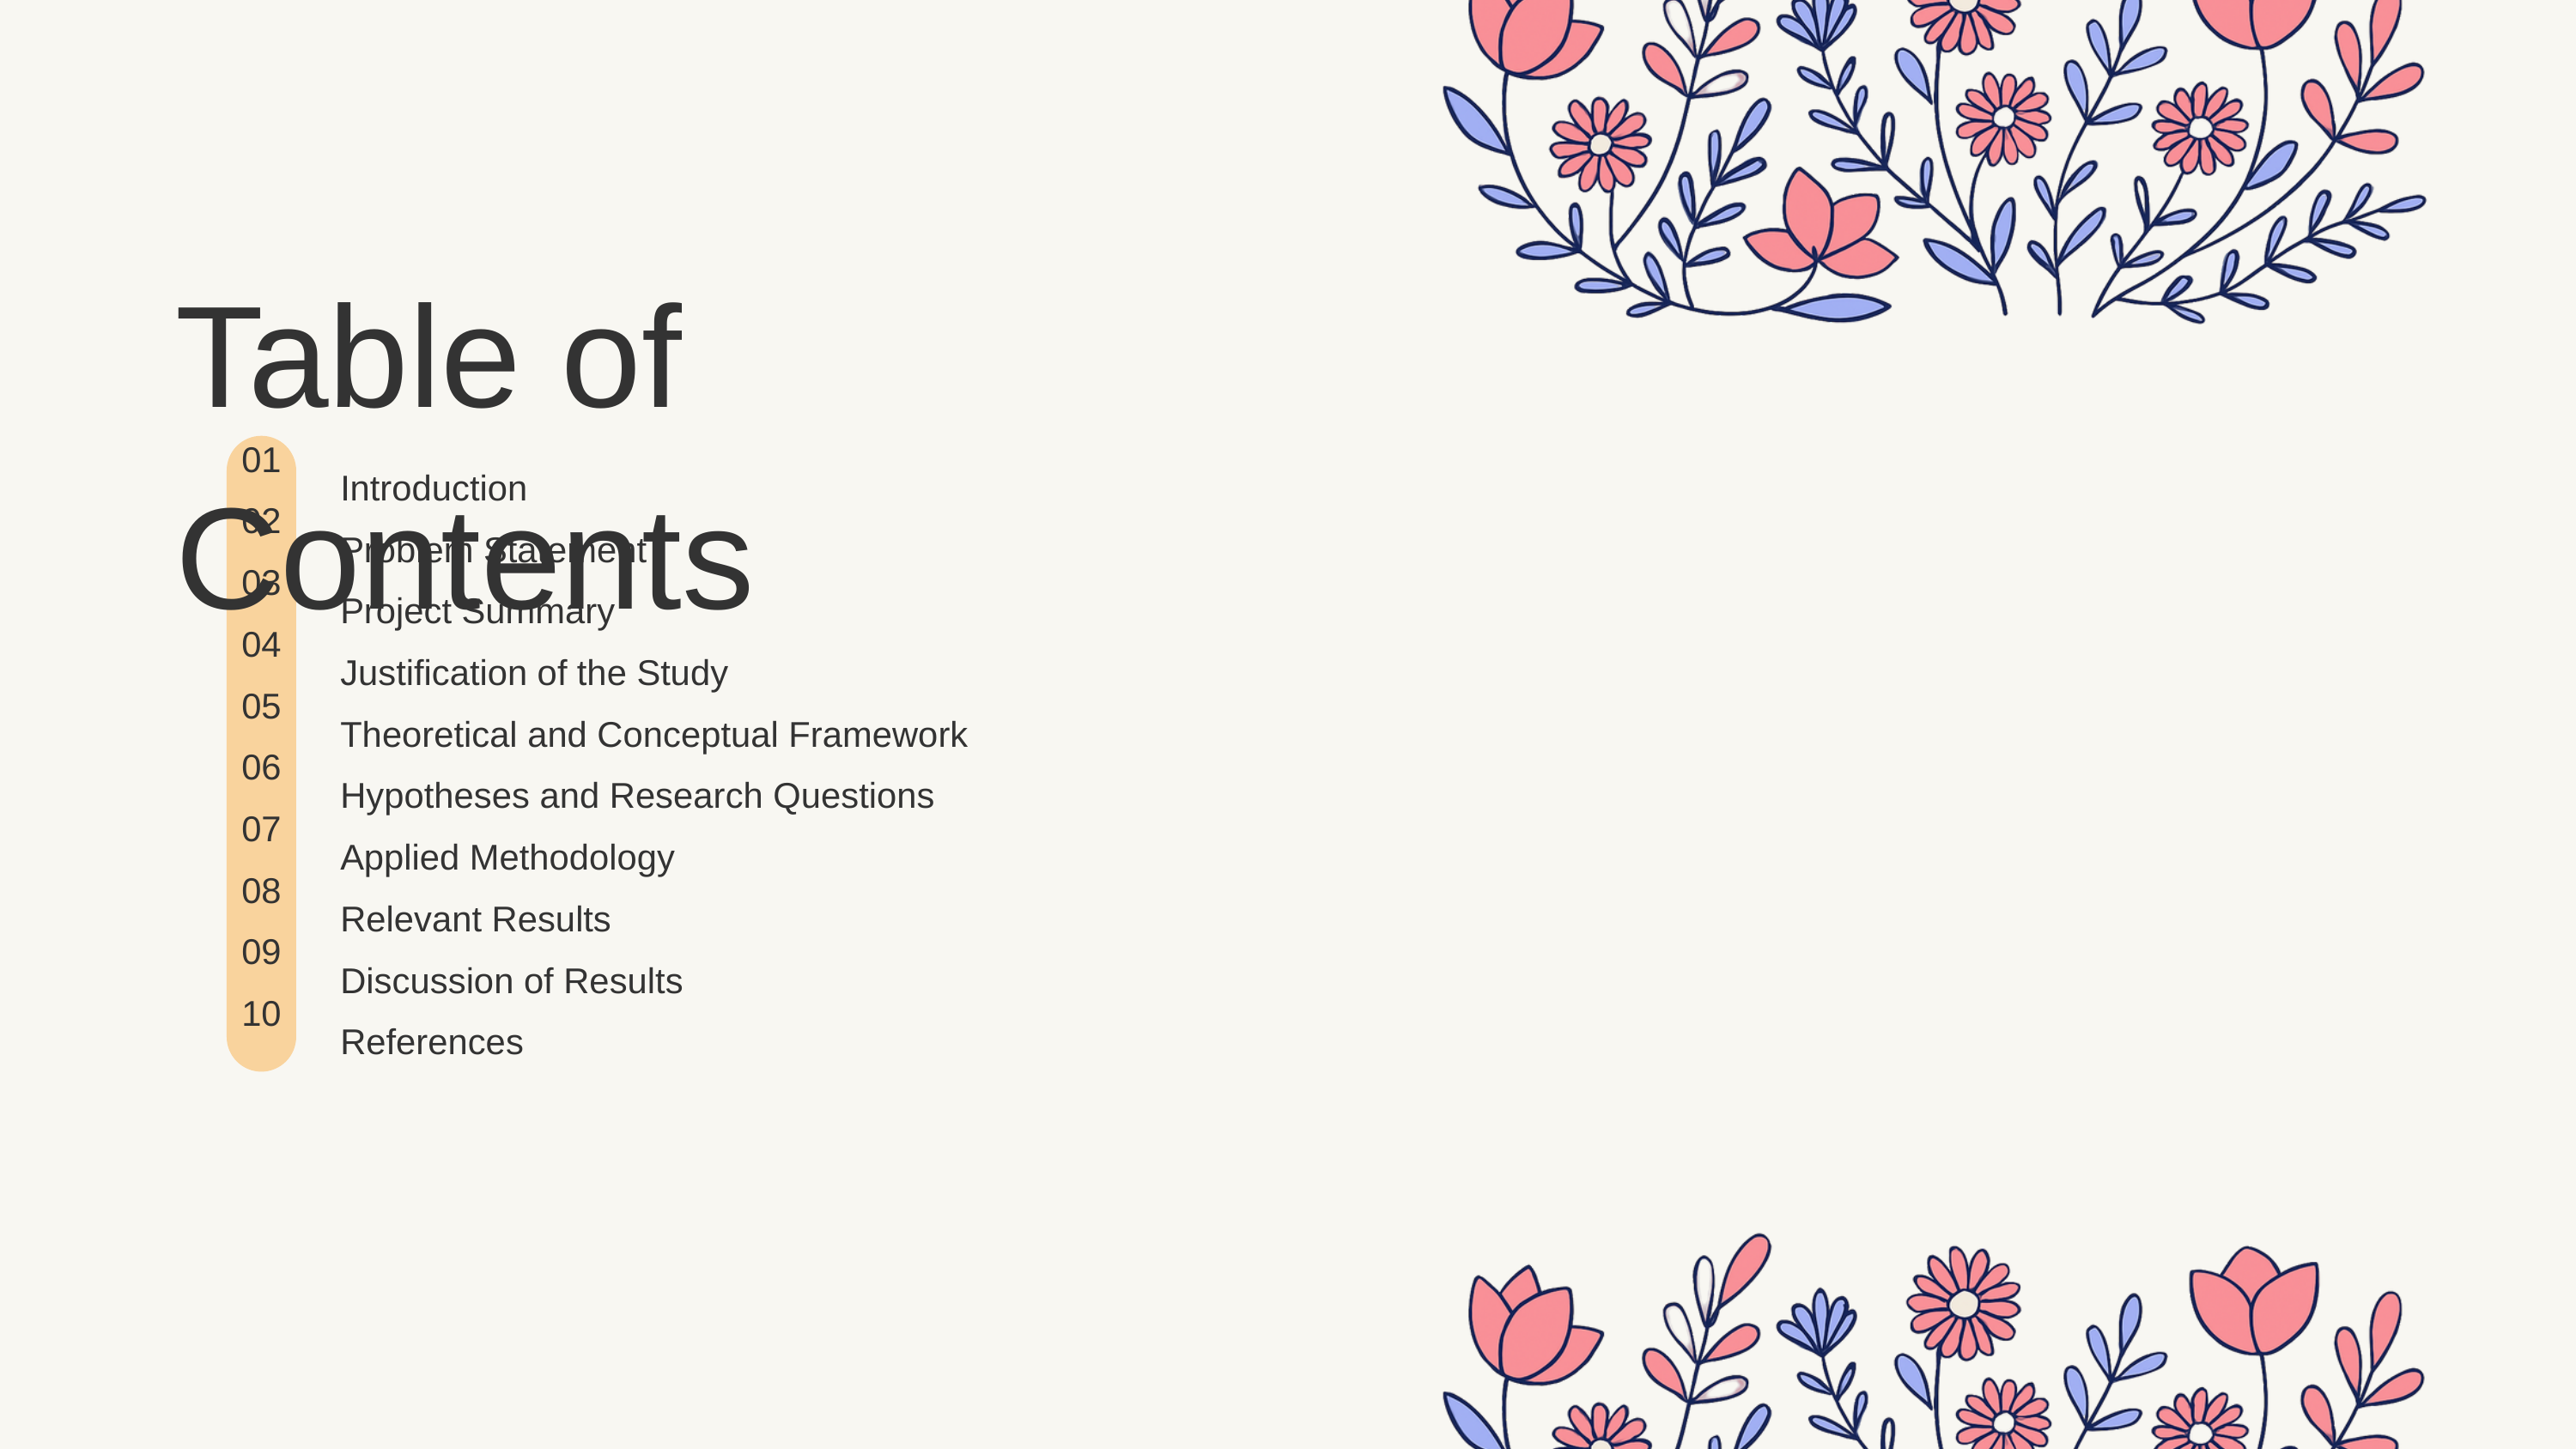

Table of Contents

01
02
03
04
05
06
07
08
09
10
Introduction
Problem Statement
Project Summary
Justification of the Study
Theoretical and Conceptual Framework
Hypotheses and Research Questions
Applied Methodology
Relevant Results
Discussion of Results
References